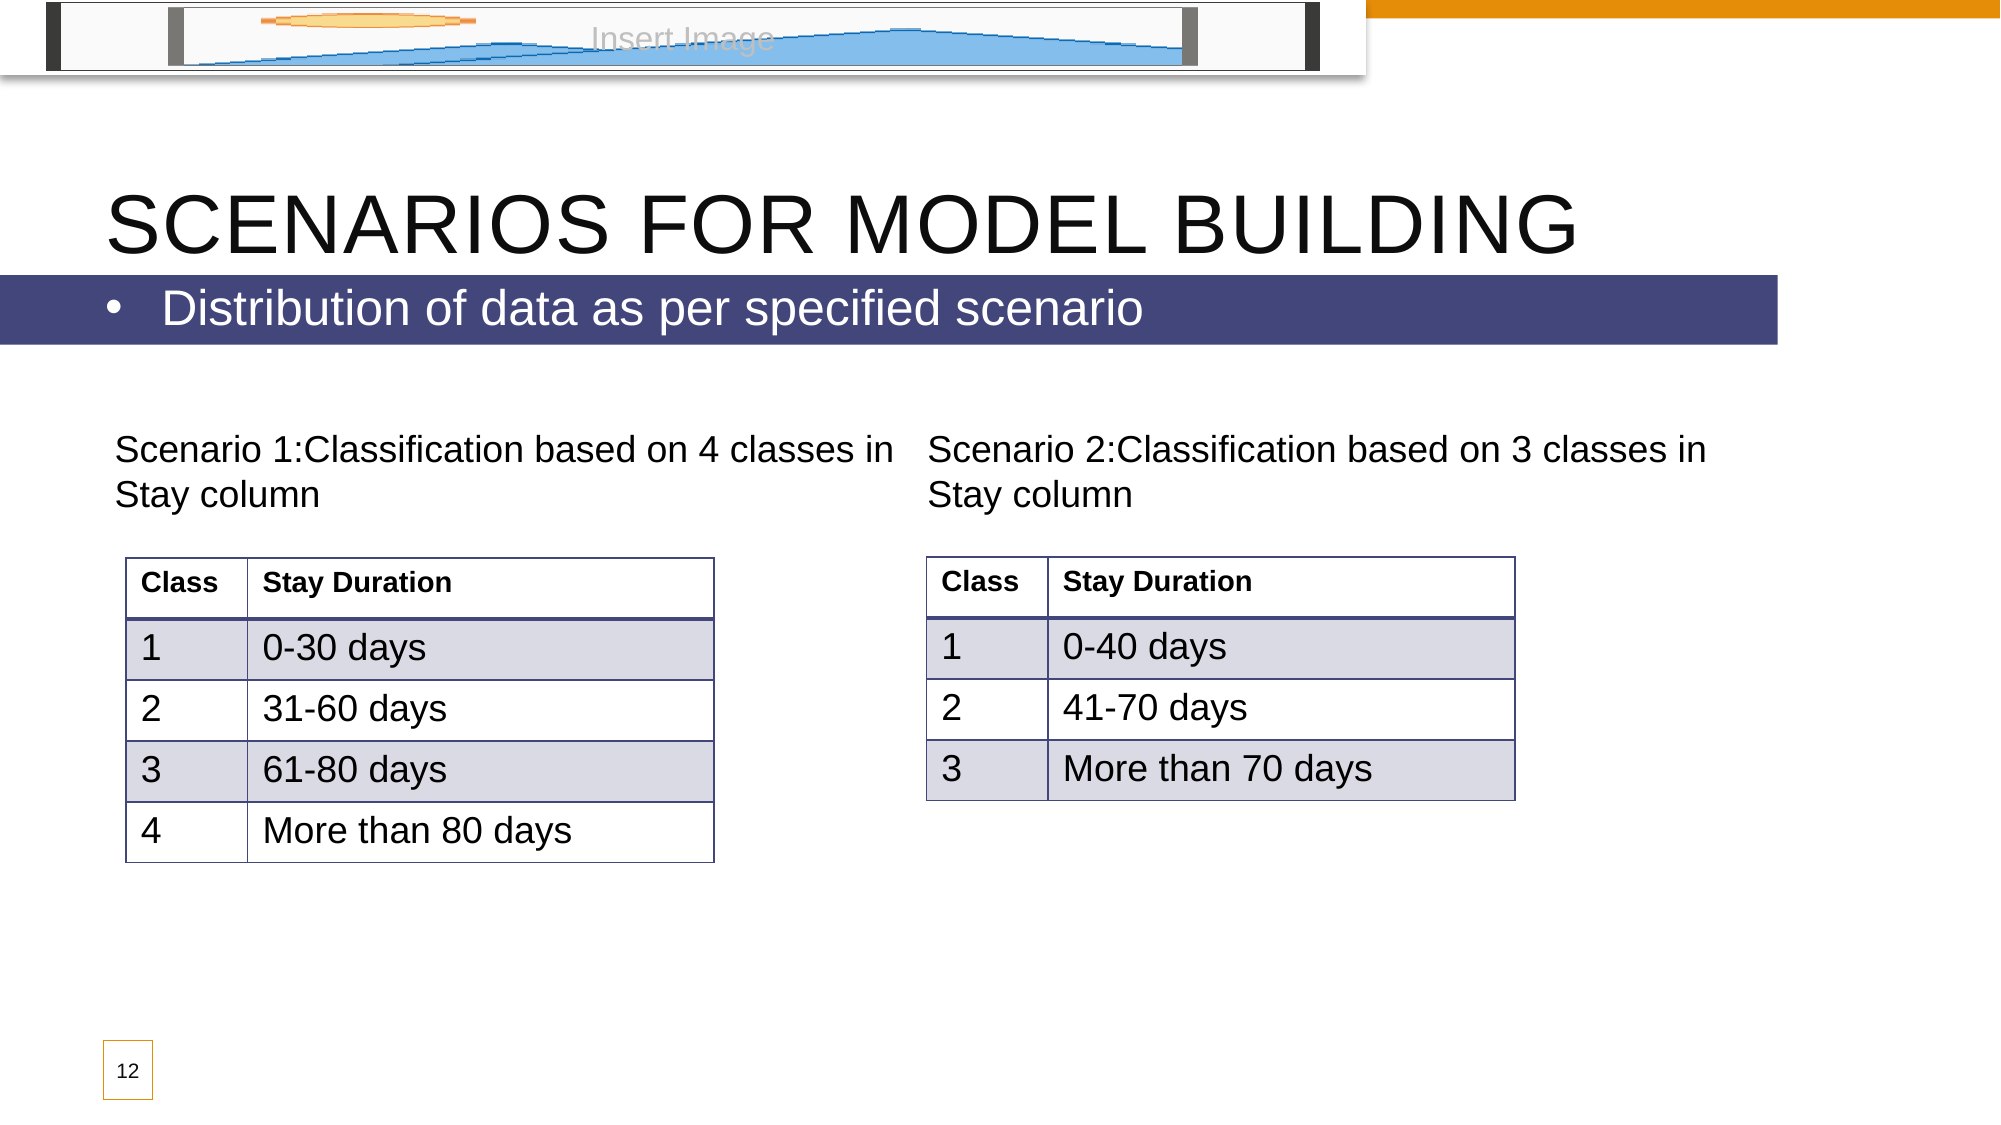

# Scenarios for model building
Distribution of data as per specified scenario
Scenario 1:Classification based on 4 classes in Stay column
Scenario 2:Classification based on 3 classes in Stay column
| Class | Stay Duration |
| --- | --- |
| 1 | 0-40 days |
| 2 | 41-70 days |
| 3 | More than 70 days |
| Class | Stay Duration |
| --- | --- |
| 1 | 0-30 days |
| 2 | 31-60 days |
| 3 | 61-80 days |
| 4 | More than 80 days |
12